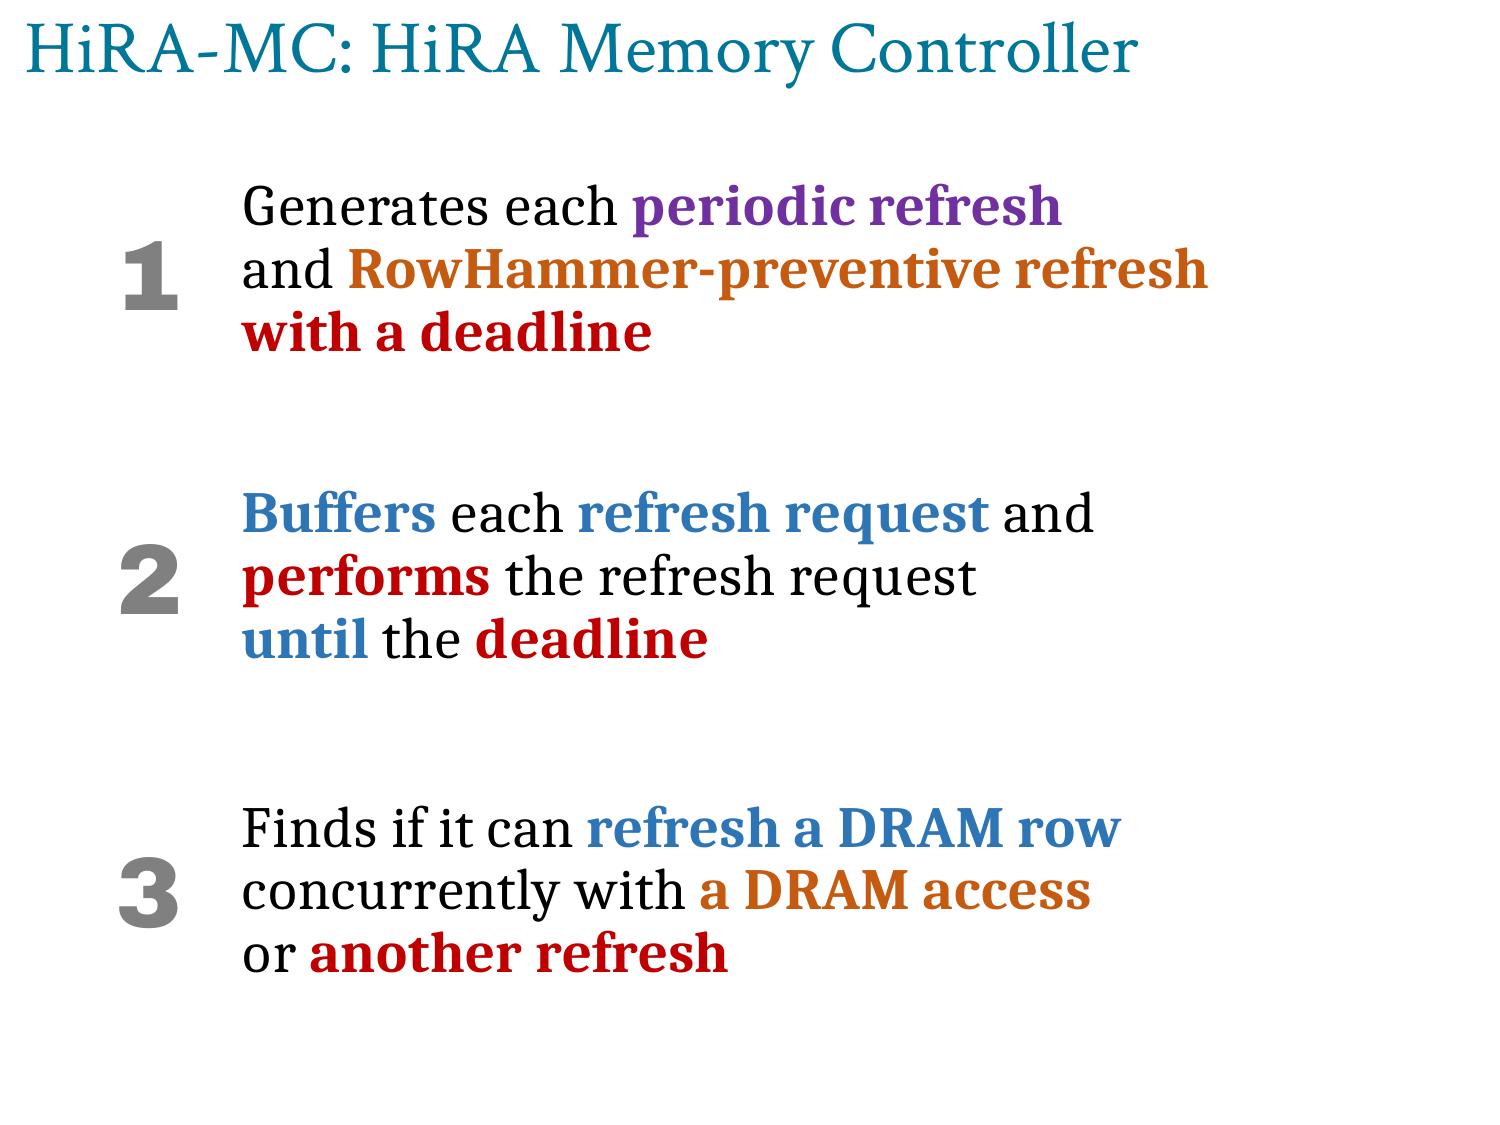

# HiRA-MC: HiRA Memory Controller
Generates each periodic refresh
and RowHammer-preventive refresh
with a deadline

Buffers each refresh request and
performs the refresh request
until the deadline

Finds if it can refresh a DRAM row
concurrently with a DRAM access
or another refresh

1
2
3